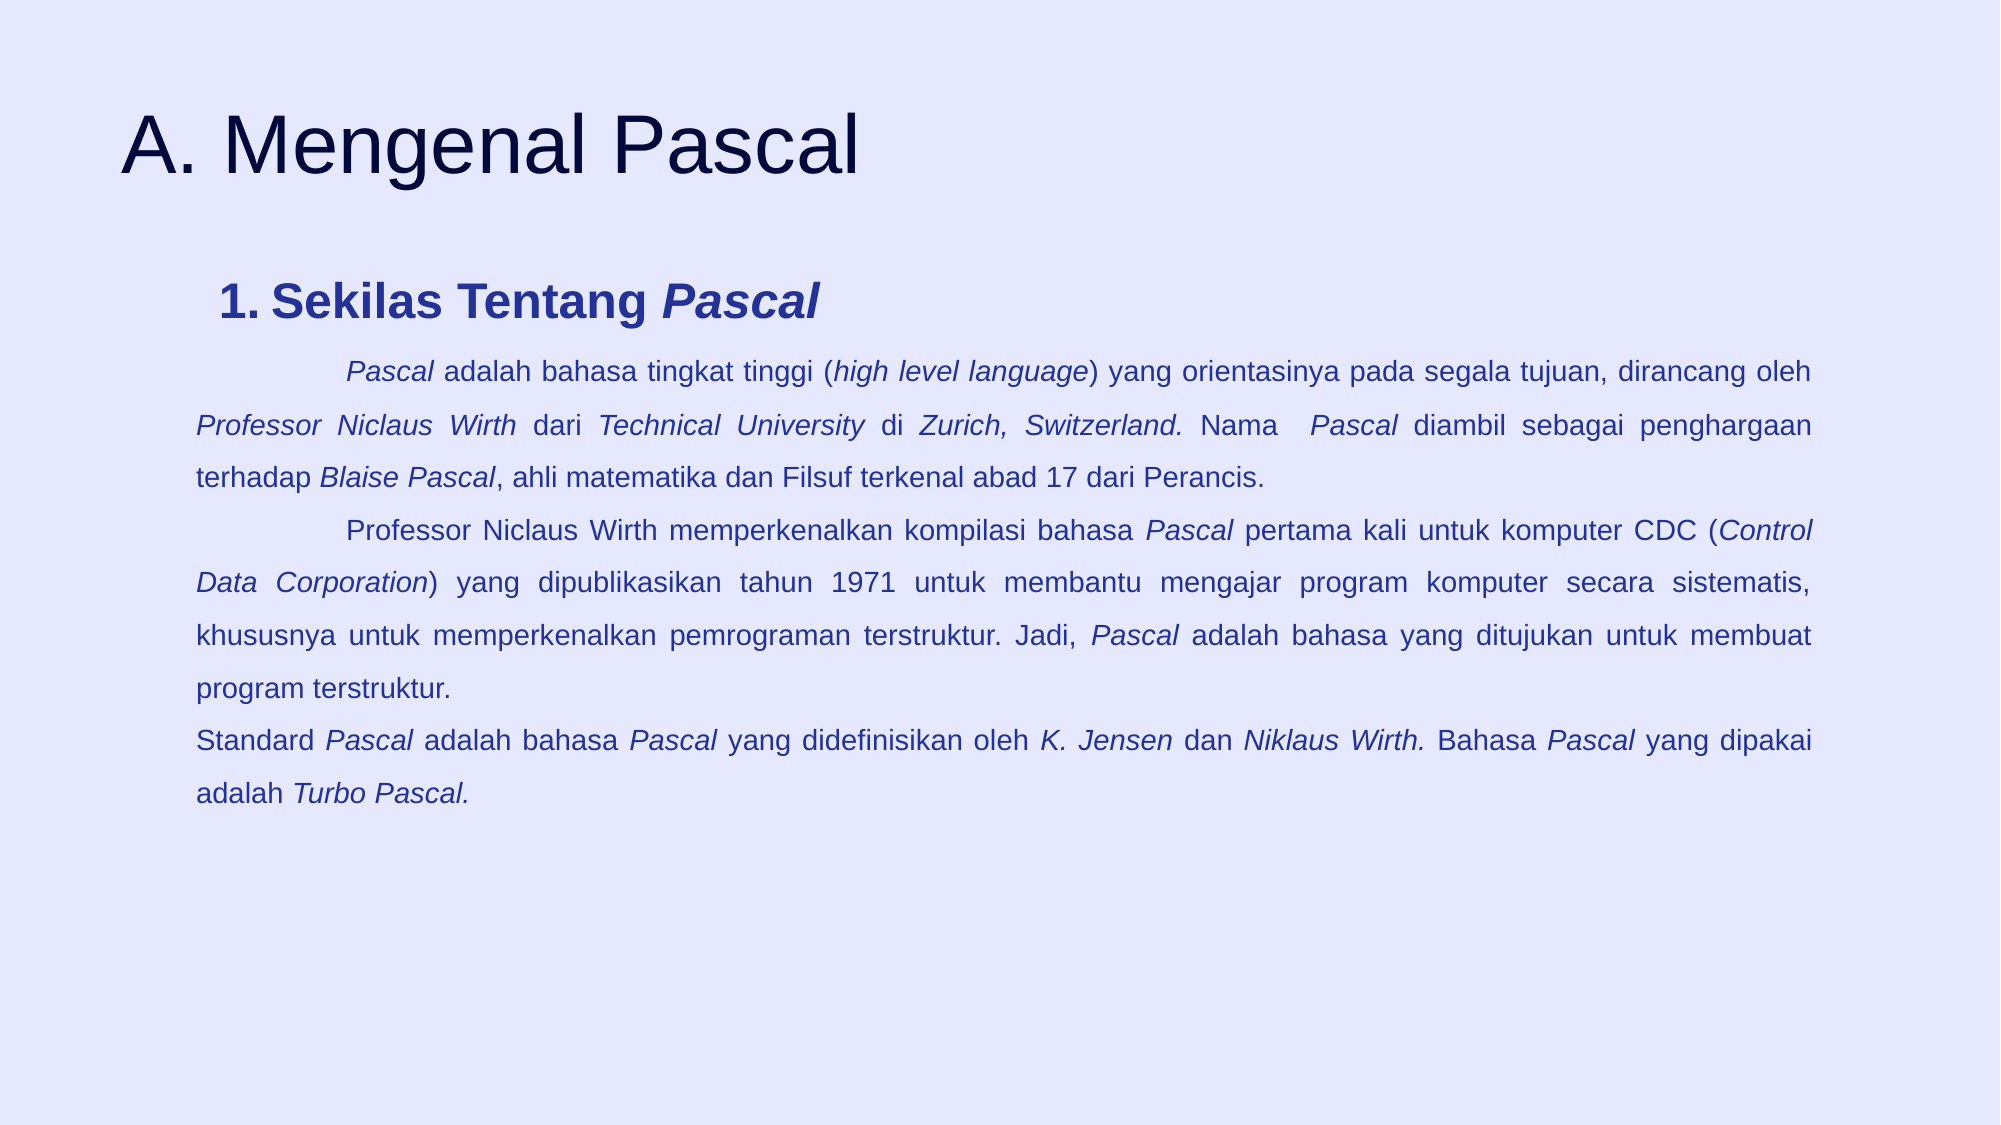

# A. Mengenal Pascal
Sekilas Tentang Pascal
	Pascal adalah bahasa tingkat tinggi (high level language) yang orientasinya pada segala tujuan, dirancang oleh Professor Niclaus Wirth dari Technical University di Zurich, Switzerland. Nama  Pascal diambil sebagai penghargaan terhadap Blaise Pascal, ahli matematika dan Filsuf terkenal abad 17 dari Perancis.
	Professor Niclaus Wirth memperkenalkan kompilasi bahasa Pascal pertama kali untuk komputer CDC (Control Data Corporation) yang dipublikasikan tahun 1971 untuk membantu mengajar program komputer secara sistematis, khususnya untuk memperkenalkan pemrograman terstruktur. Jadi, Pascal adalah bahasa yang ditujukan untuk membuat program terstruktur.
Standard Pascal adalah bahasa Pascal yang didefinisikan oleh K. Jensen dan Niklaus Wirth. Bahasa Pascal yang dipakai adalah Turbo Pascal.